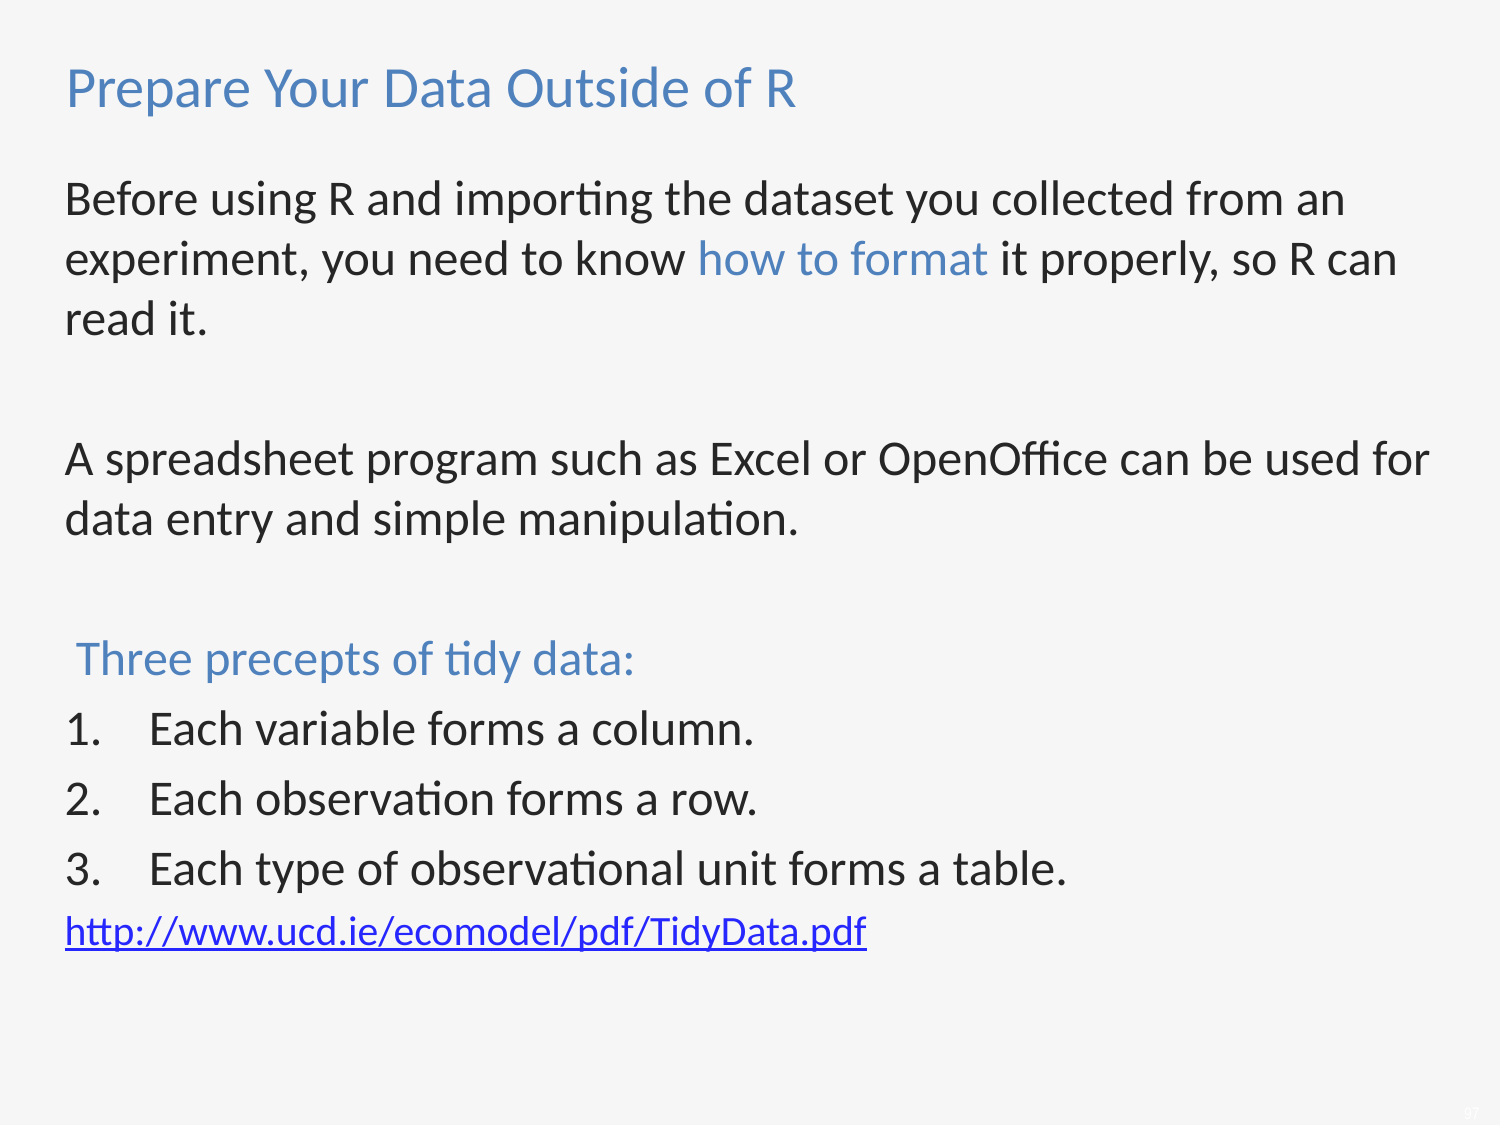

# Prepare Your Data Outside of R
Before using R and importing the dataset you collected from an experiment, you need to know how to format it properly, so R can read it.

A spreadsheet program such as Excel or OpenOffice can be used for data entry and simple manipulation.

 Three precepts of tidy data:
Each variable forms a column.
Each observation forms a row.
Each type of observational unit forms a table.
http://www.ucd.ie/ecomodel/pdf/TidyData.pdf